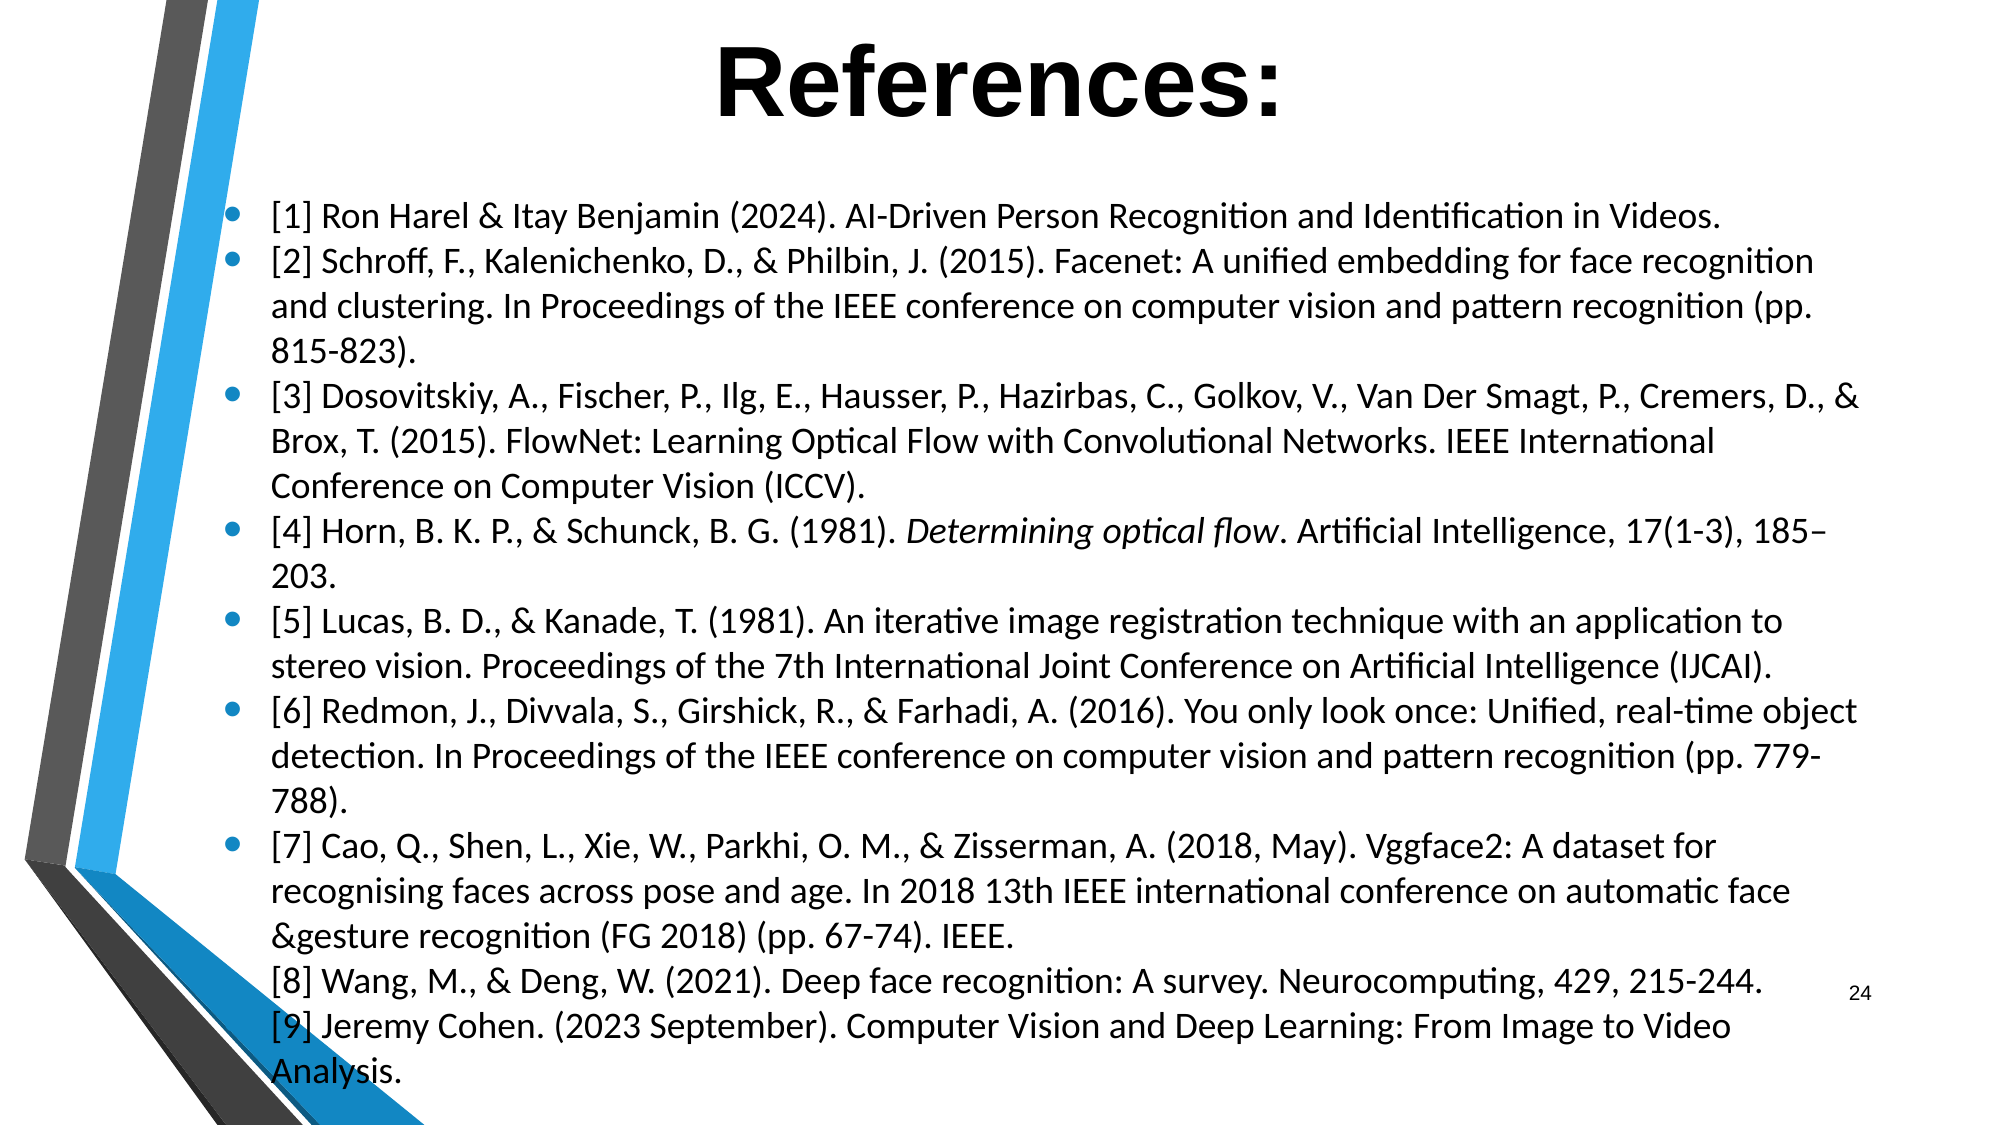

References:
[1] Ron Harel & Itay Benjamin (2024). AI-Driven Person Recognition and Identification in Videos.
[2] Schroff, F., Kalenichenko, D., & Philbin, J. (2015). Facenet: A unified embedding for face recognition and clustering. In Proceedings of the IEEE conference on computer vision and pattern recognition (pp. 815-823).
[3] Dosovitskiy, A., Fischer, P., Ilg, E., Hausser, P., Hazirbas, C., Golkov, V., Van Der Smagt, P., Cremers, D., & Brox, T. (2015). FlowNet: Learning Optical Flow with Convolutional Networks. IEEE International Conference on Computer Vision (ICCV).
[4] Horn, B. K. P., & Schunck, B. G. (1981). Determining optical flow. Artificial Intelligence, 17(1-3), 185–203.
[5] Lucas, B. D., & Kanade, T. (1981). An iterative image registration technique with an application to stereo vision. Proceedings of the 7th International Joint Conference on Artificial Intelligence (IJCAI).
[6] Redmon, J., Divvala, S., Girshick, R., & Farhadi, A. (2016). You only look once: Unified, real-time object detection. In Proceedings of the IEEE conference on computer vision and pattern recognition (pp. 779-788).
[7] Cao, Q., Shen, L., Xie, W., Parkhi, O. M., & Zisserman, A. (2018, May). Vggface2: A dataset for recognising faces across pose and age. In 2018 13th IEEE international conference on automatic face &gesture recognition (FG 2018) (pp. 67-74). IEEE.
[8] Wang, M., & Deng, W. (2021). Deep face recognition: A survey. Neurocomputing, 429, 215-244.
[9] Jeremy Cohen. (2023 September). Computer Vision and Deep Learning: From Image to Video Analysis.
24